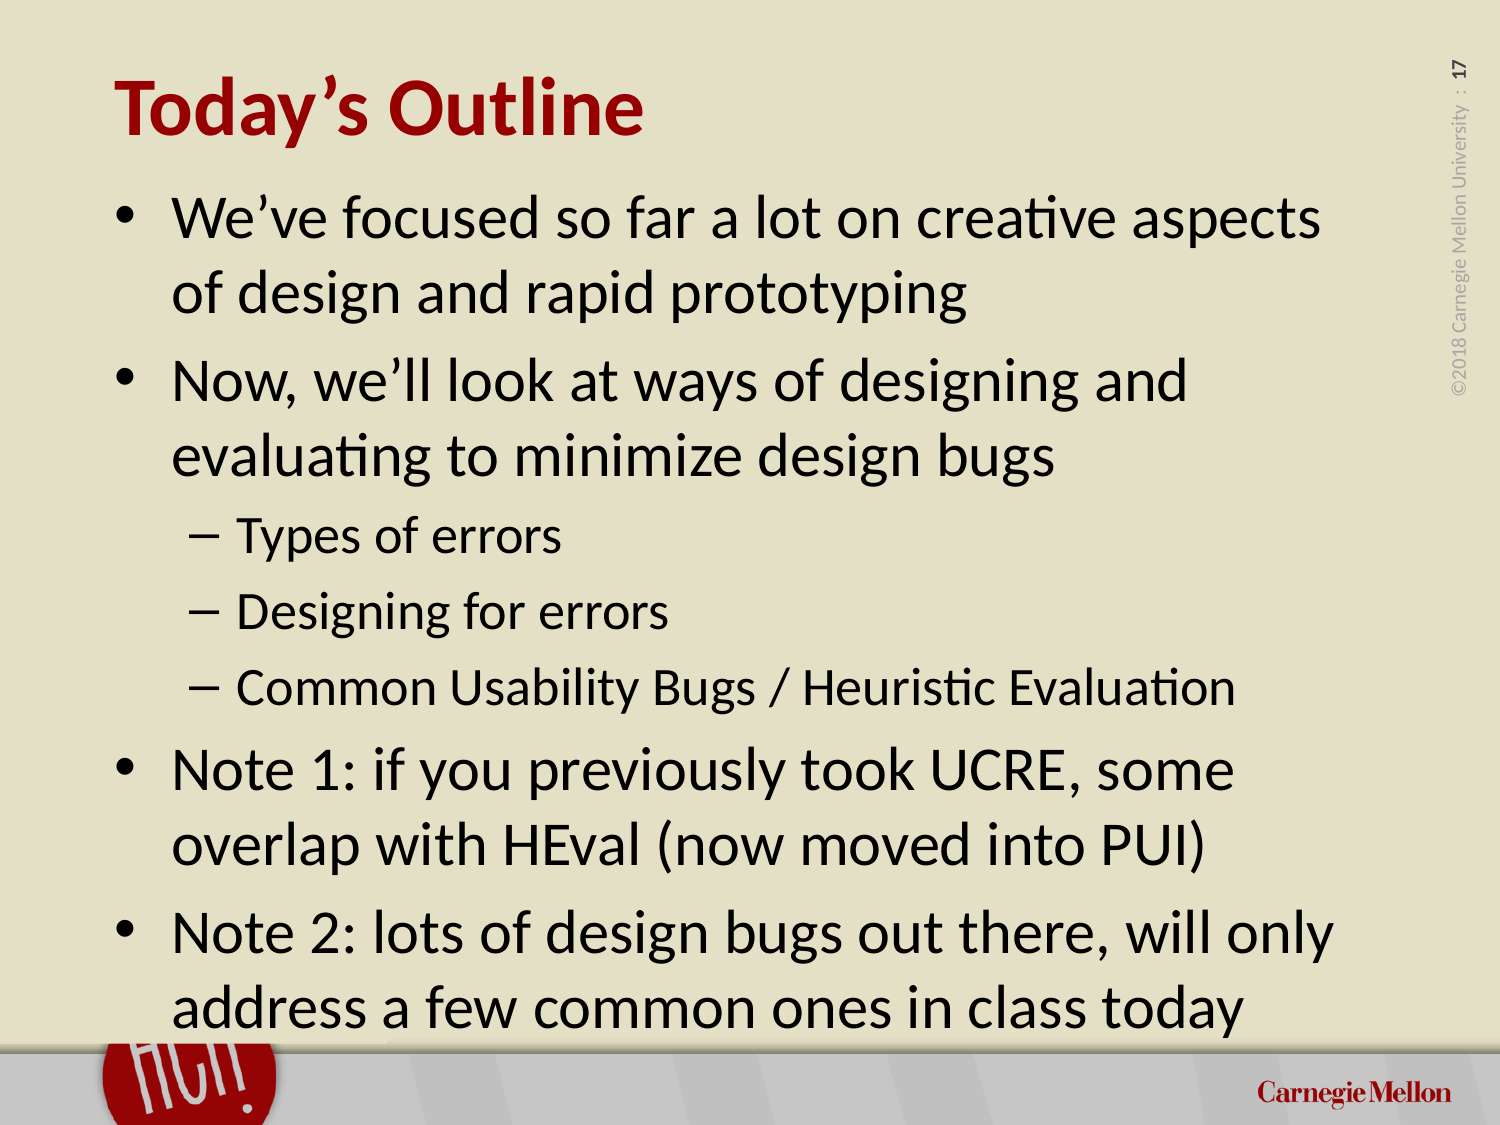

# Today’s Outline
We’ve focused so far a lot on creative aspects
of design and rapid prototyping
Now, we’ll look at ways of designing and evaluating to minimize design bugs
Types of errors
Designing for errors
Common Usability Bugs / Heuristic Evaluation
Note 1: if you previously took UCRE, some overlap with HEval (now moved into PUI)
Note 2: lots of design bugs out there, will only address a few common ones in class today